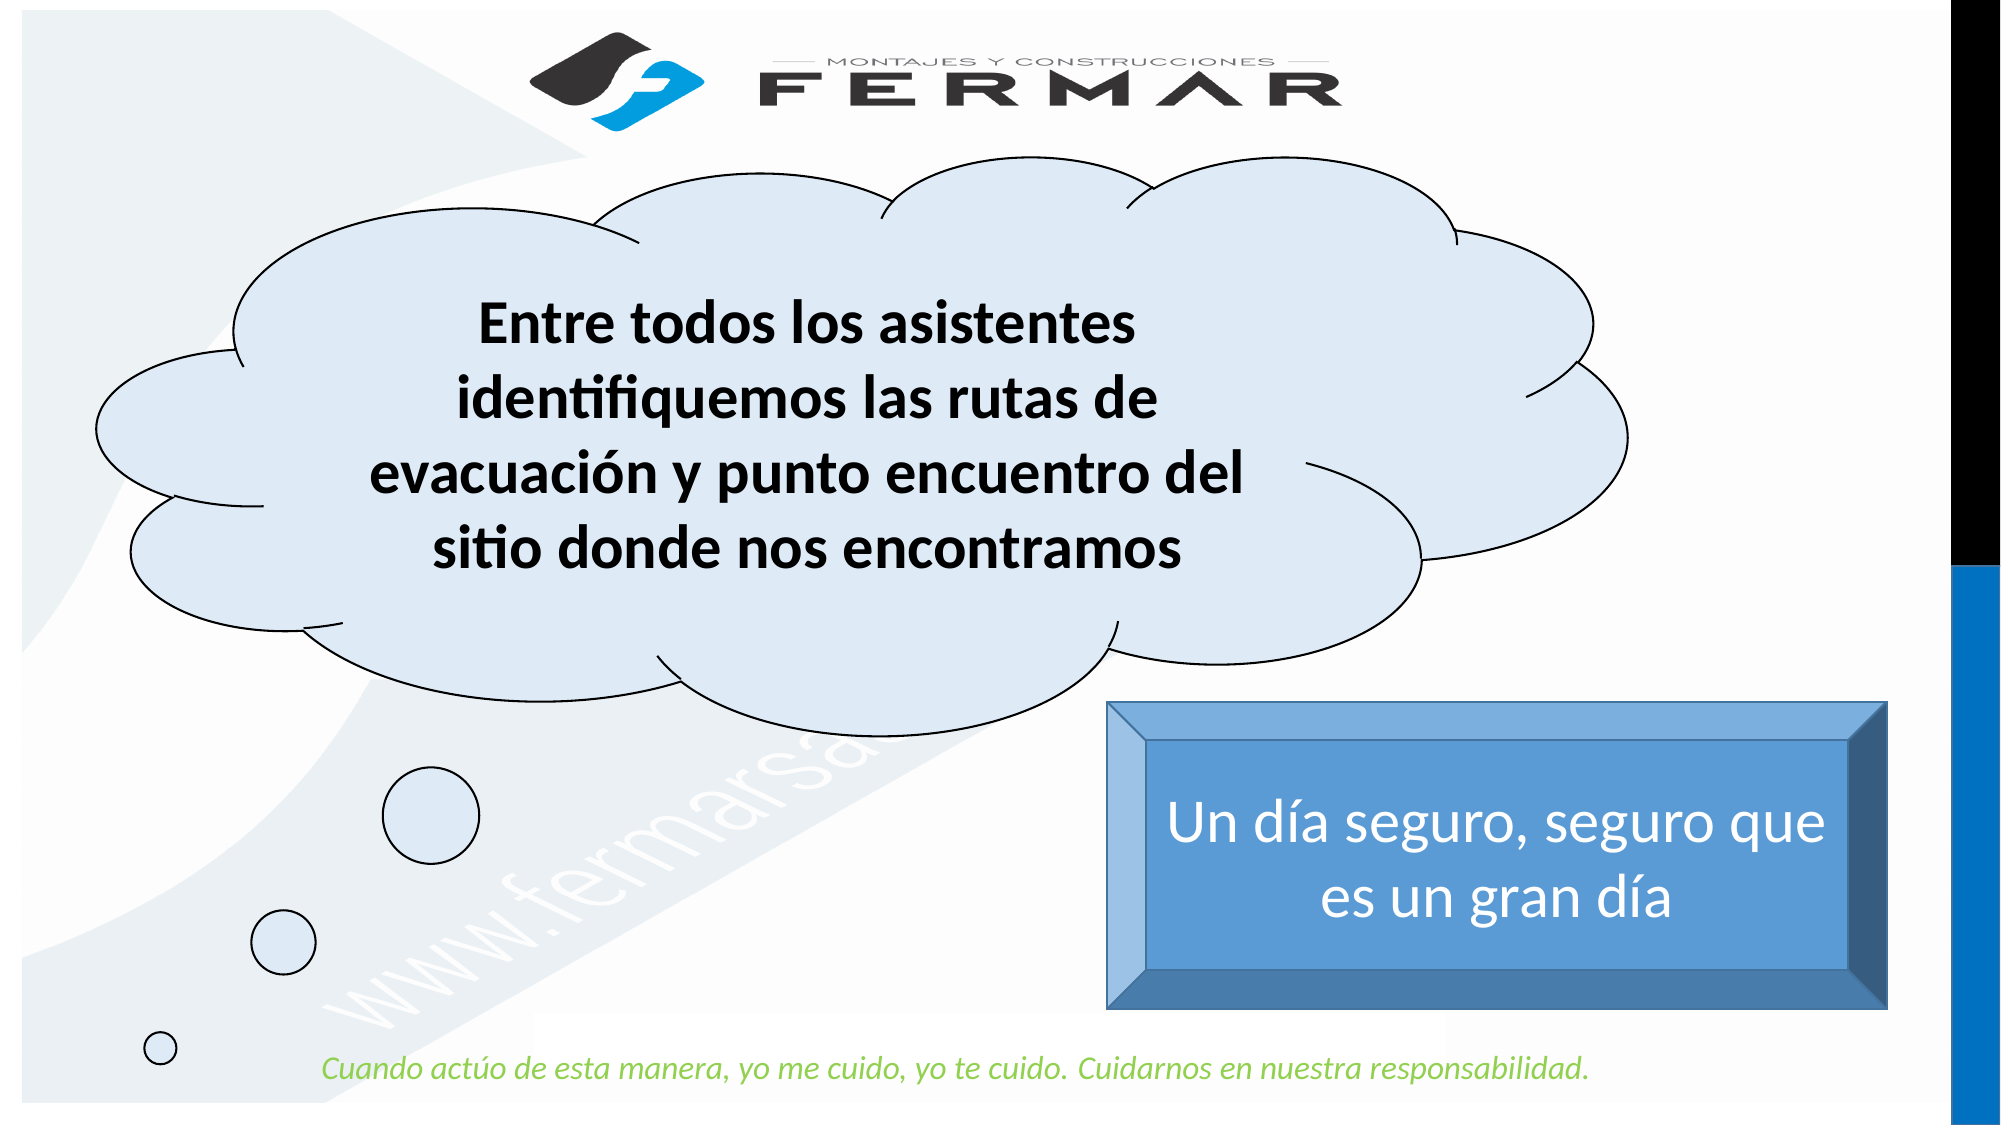

Entre todos los asistentes identifiquemos las rutas de evacuación y punto encuentro del sitio donde nos encontramos
Un día seguro, seguro que es un gran día
Cuando actúo de esta manera, yo me cuido, yo te cuido. Cuidarnos en nuestra responsabilidad.